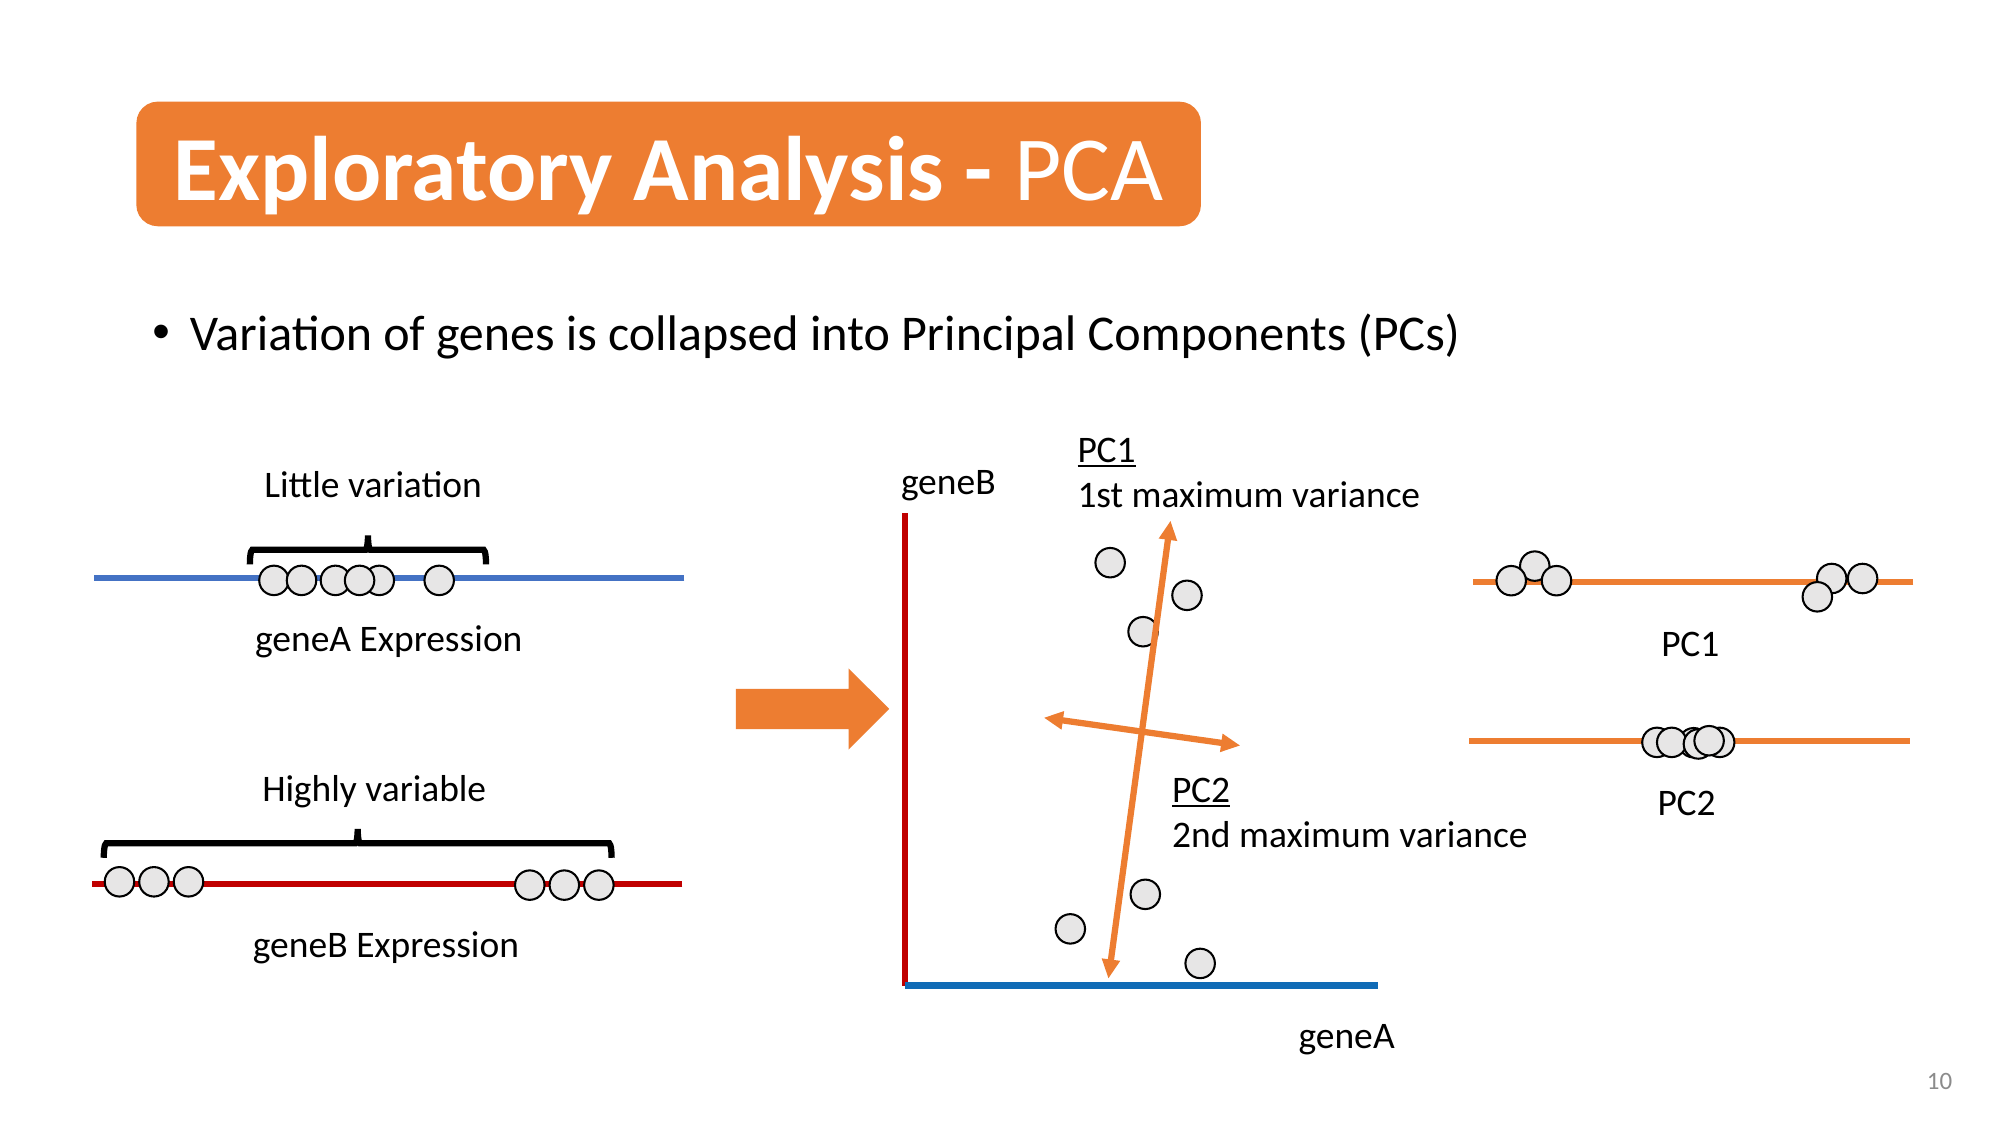

Exploratory Analysis - PCA
Variation of genes is collapsed into Principal Components (PCs)

PC1
1st maximum variance

geneB
Little variation

geneA Expression
PC1

Highly variable
PC2
2nd maximum variance
PC2

geneB Expression
geneA
10